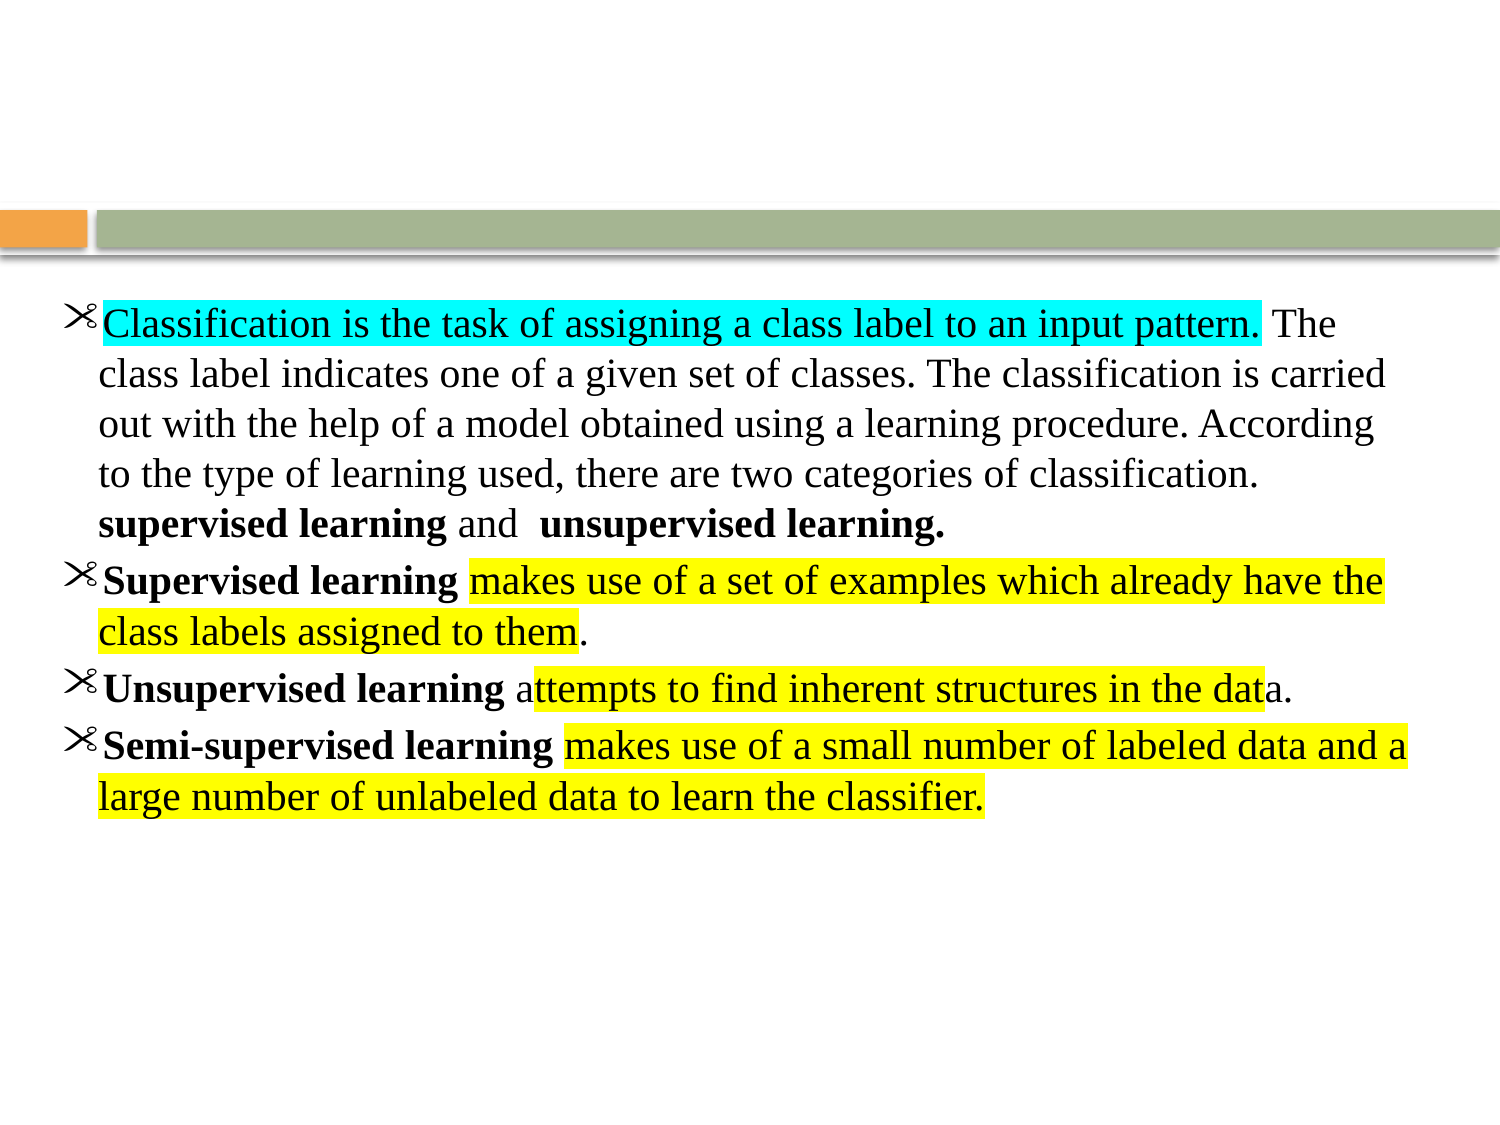

Classification is the task of assigning a class label to an input pattern. The class label indicates one of a given set of classes. The classification is carried out with the help of a model obtained using a learning procedure. According to the type of learning used, there are two categories of classification. supervised learning and  unsupervised learning.
Supervised learning makes use of a set of examples which already have the class labels assigned to them.
Unsupervised learning attempts to find inherent structures in the data.
Semi-supervised learning makes use of a small number of labeled data and a large number of unlabeled data to learn the classifier.